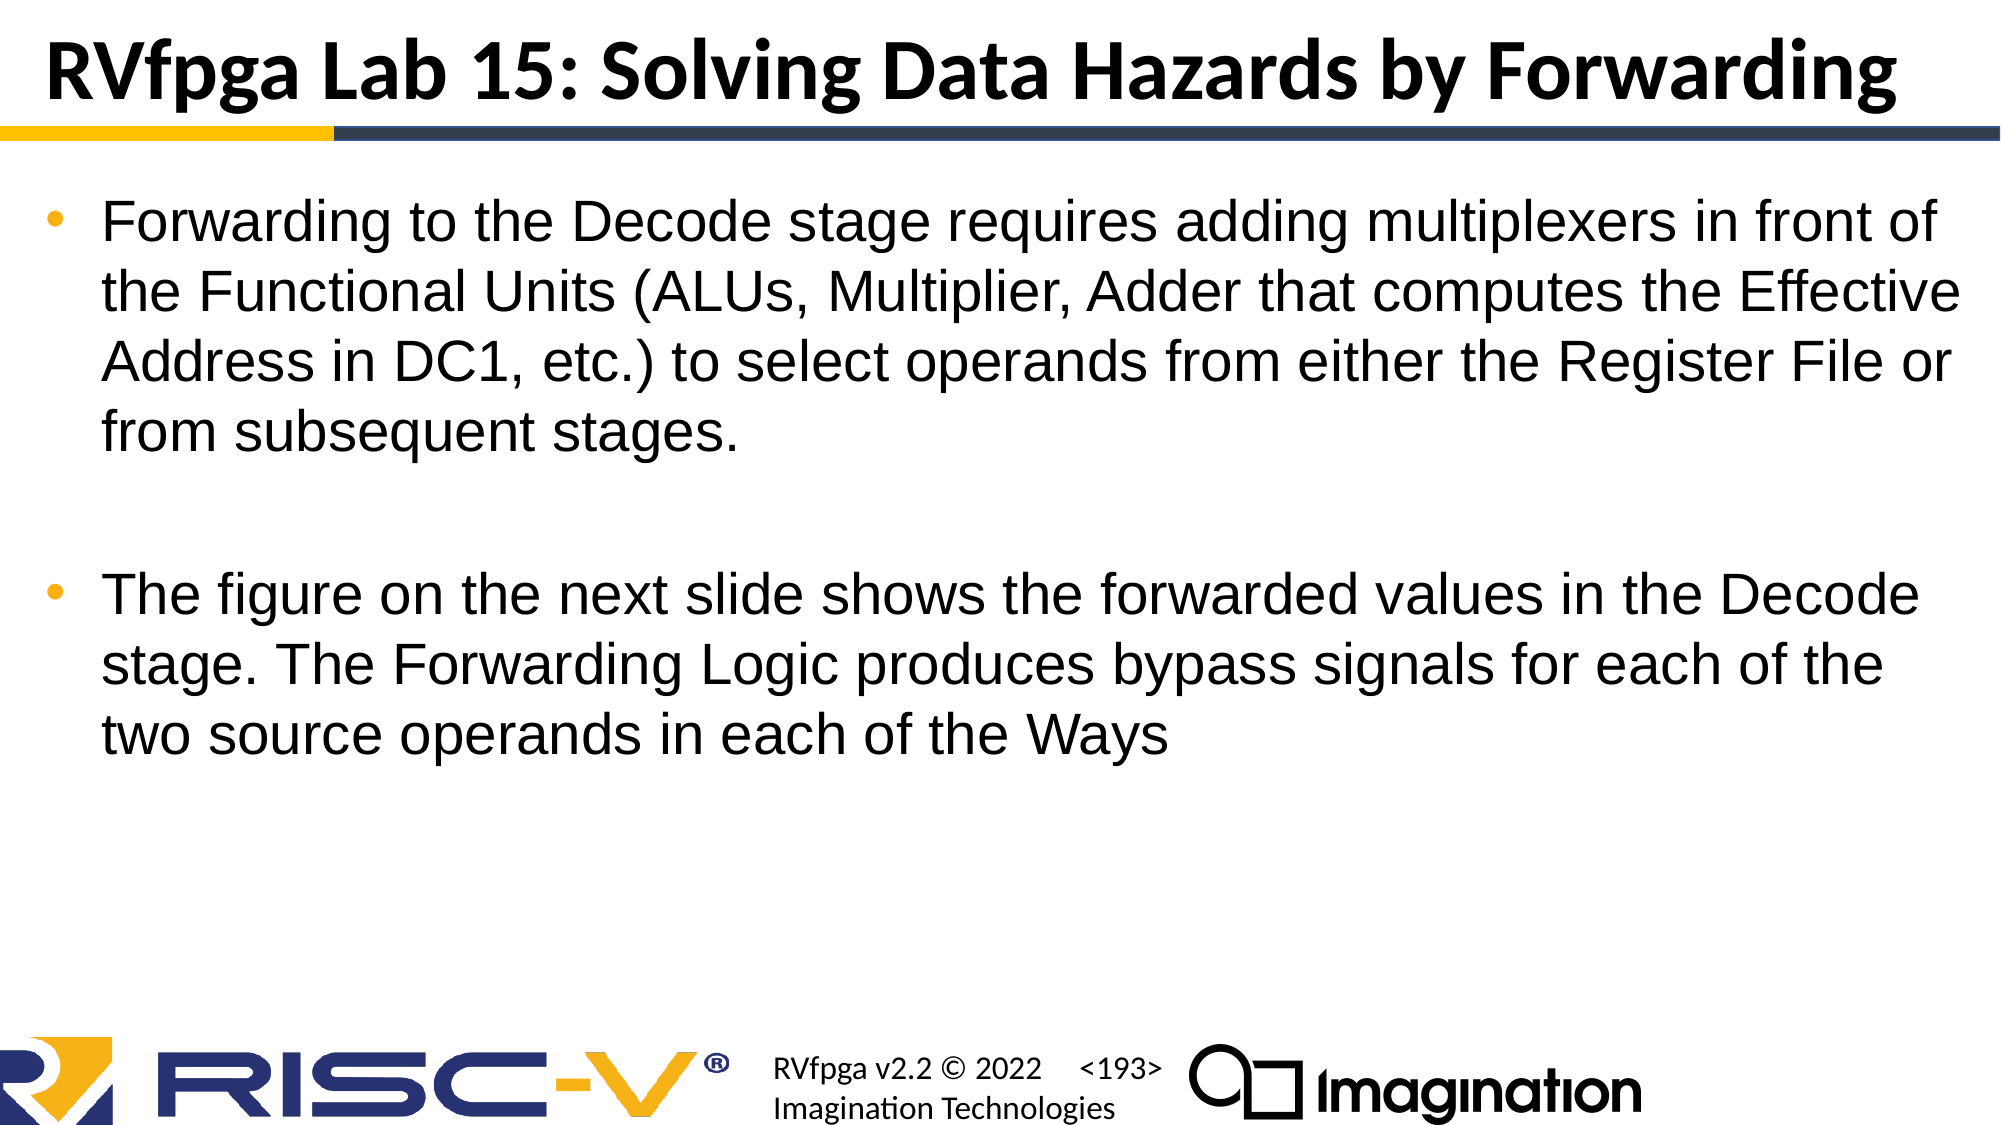

# RVfpga Lab 15: Solving Data Hazards by Forwarding
Forwarding to the Decode stage requires adding multiplexers in front of the Functional Units (ALUs, Multiplier, Adder that computes the Effective Address in DC1, etc.) to select operands from either the Register File or from subsequent stages.

The figure on the next slide shows the forwarded values in the Decode stage. The Forwarding Logic produces bypass signals for each of the two source operands in each of the Ways